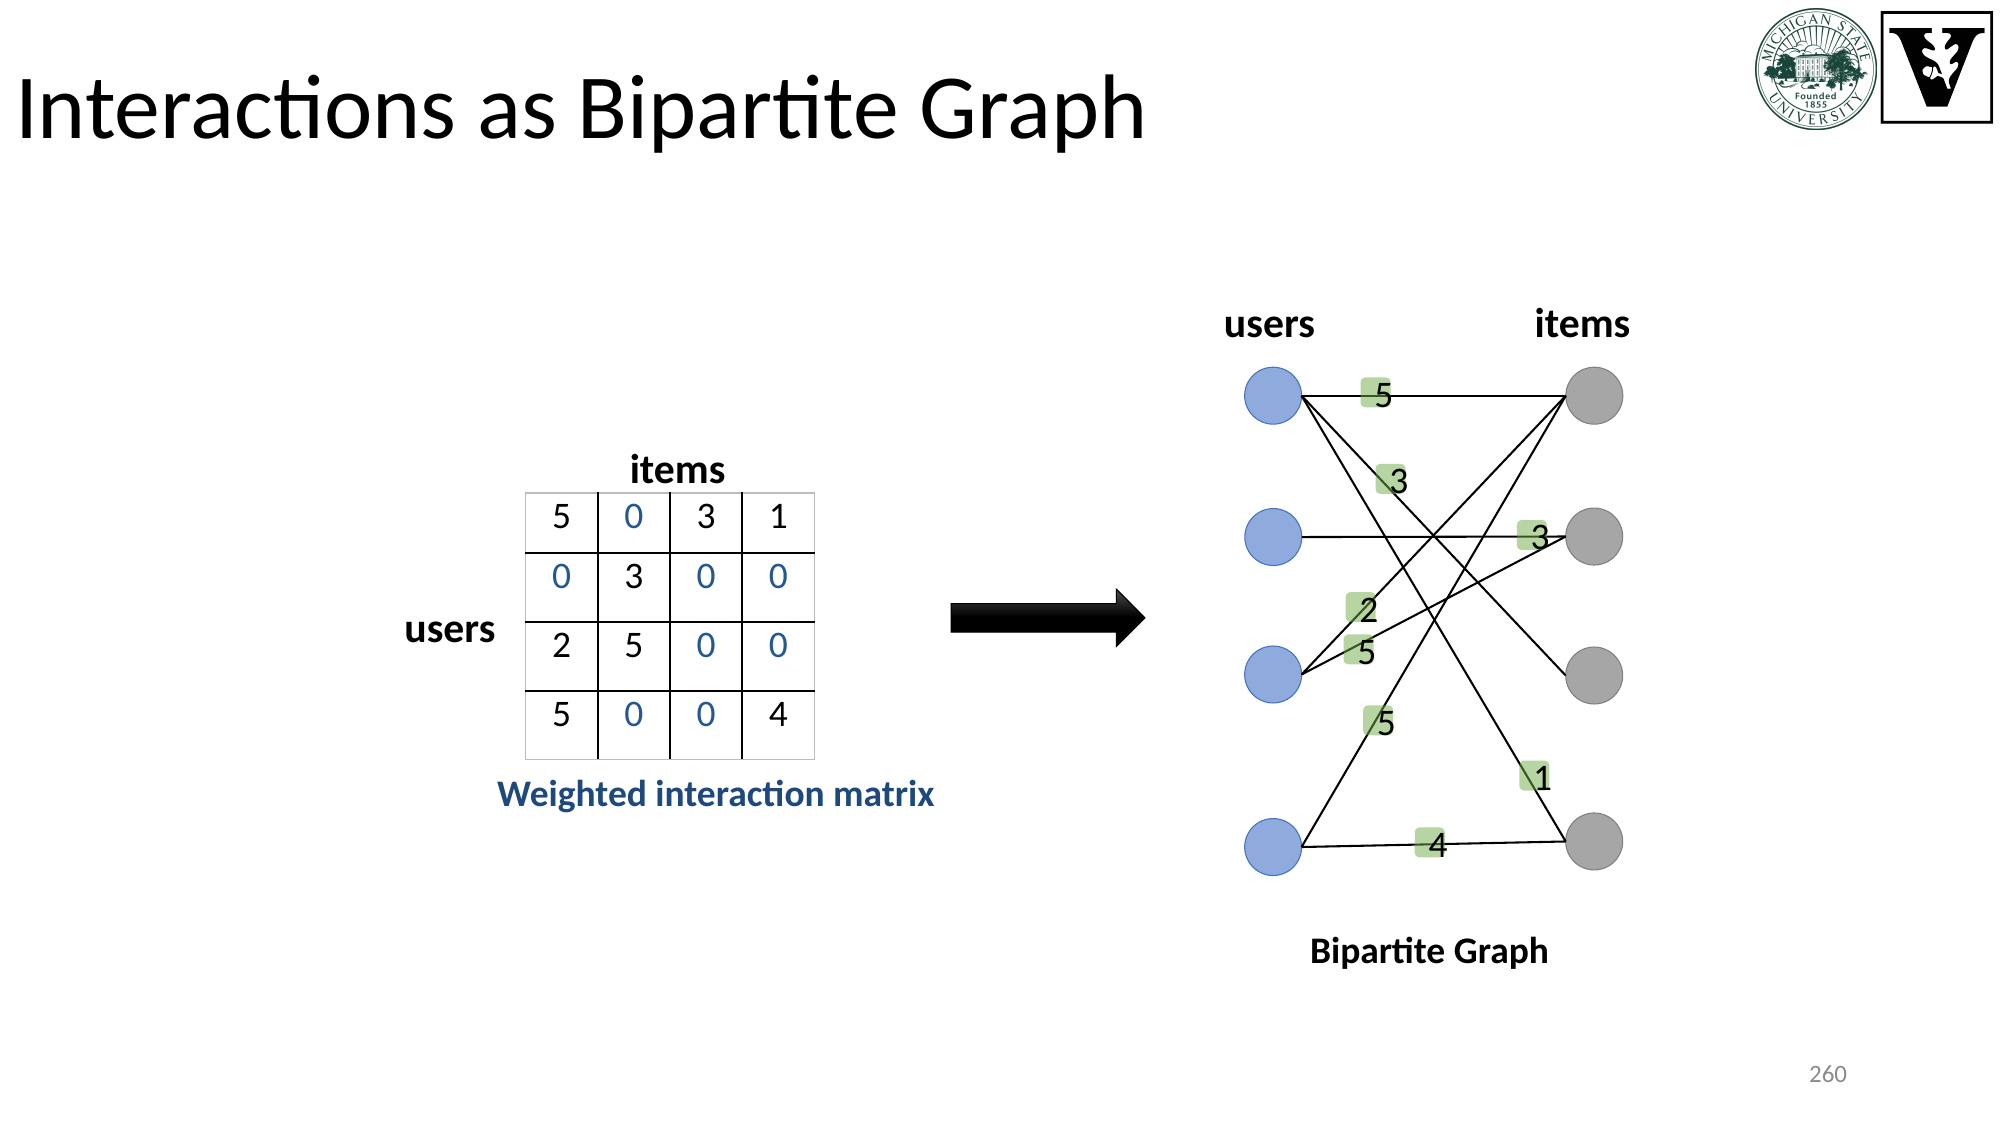

# Interactions as Bipartite Graph
users
items

5
items
3
| 5 | 0 | 3 | 1 |
| --- | --- | --- | --- |
| 0 | 3 | 0 | 0 |
| 2 | 5 | 0 | 0 |
| 5 | 0 | 0 | 4 |

3

2
users
5

5
1
Weighted interaction matrix

4
Bipartite Graph
260